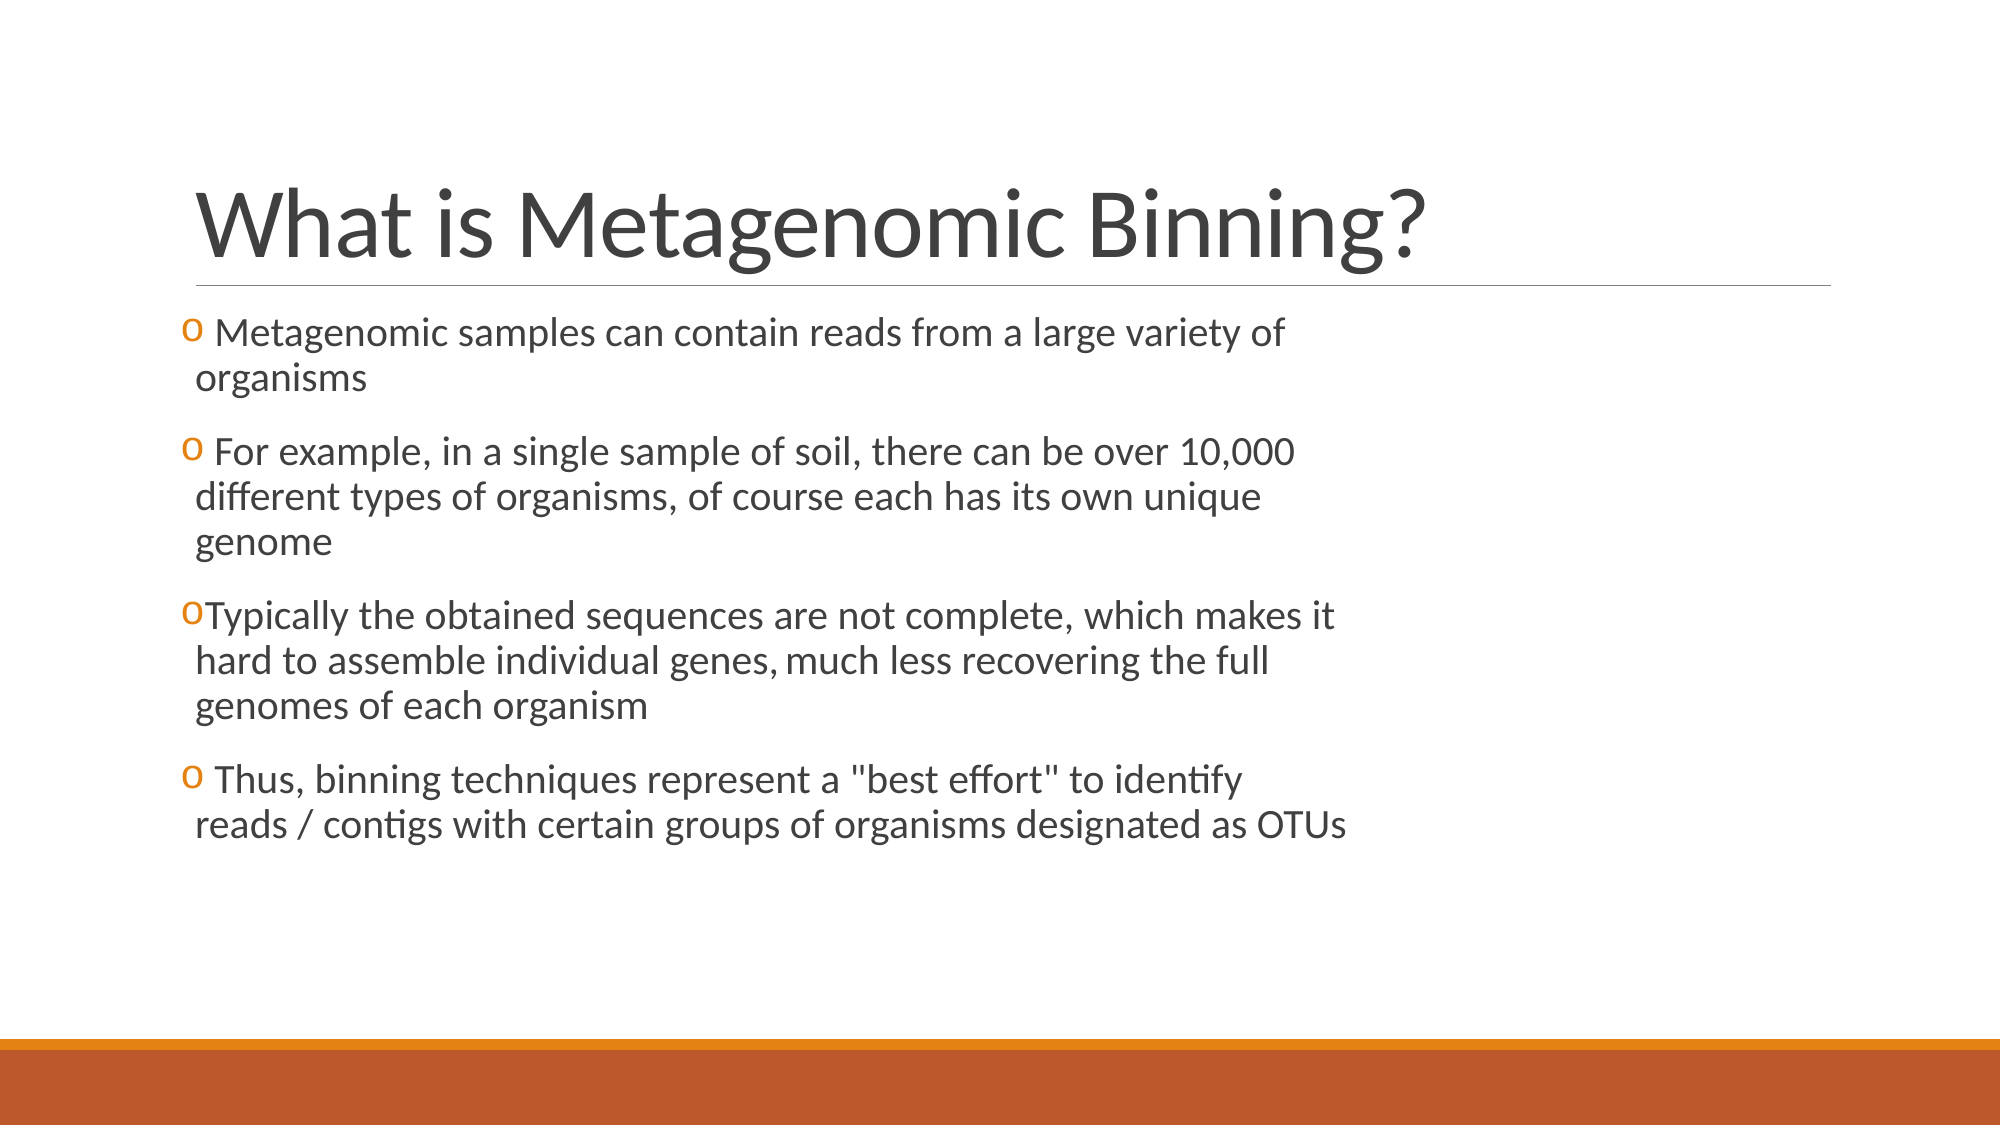

# What is Metagenomic Binning?
 Metagenomic samples can contain reads from a large variety of organisms
 For example, in a single sample of soil, there can be over 10,000 different types of organisms, of course each has its own unique genome
Typically the obtained sequences are not complete, which makes it hard to assemble individual genes, much less recovering the full genomes of each organism
 Thus, binning techniques represent a "best effort" to identify reads / contigs with certain groups of organisms designated as OTUs